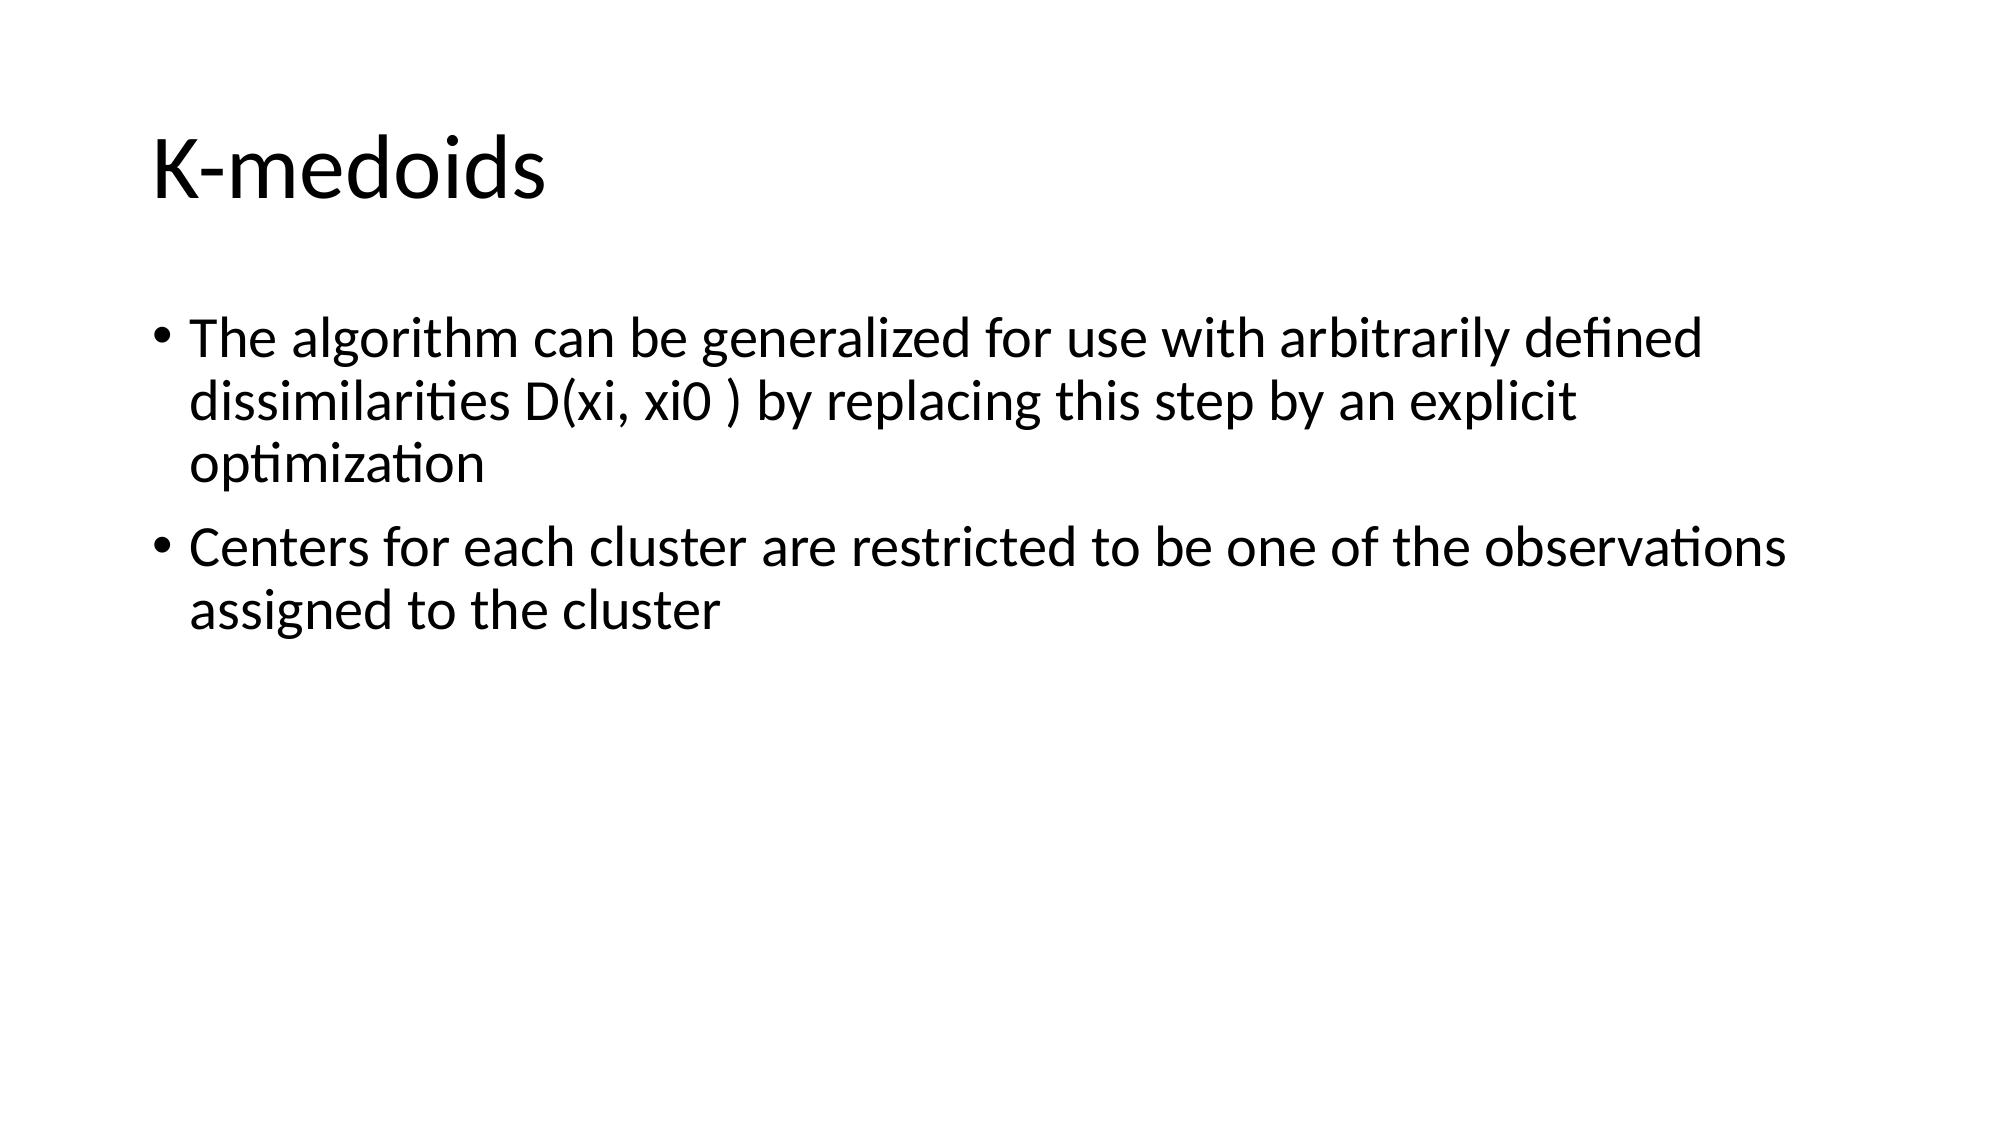

# K-medoids
The algorithm can be generalized for use with arbitrarily defined dissimilarities D(xi, xi0 ) by replacing this step by an explicit optimization
Centers for each cluster are restricted to be one of the observations assigned to the cluster